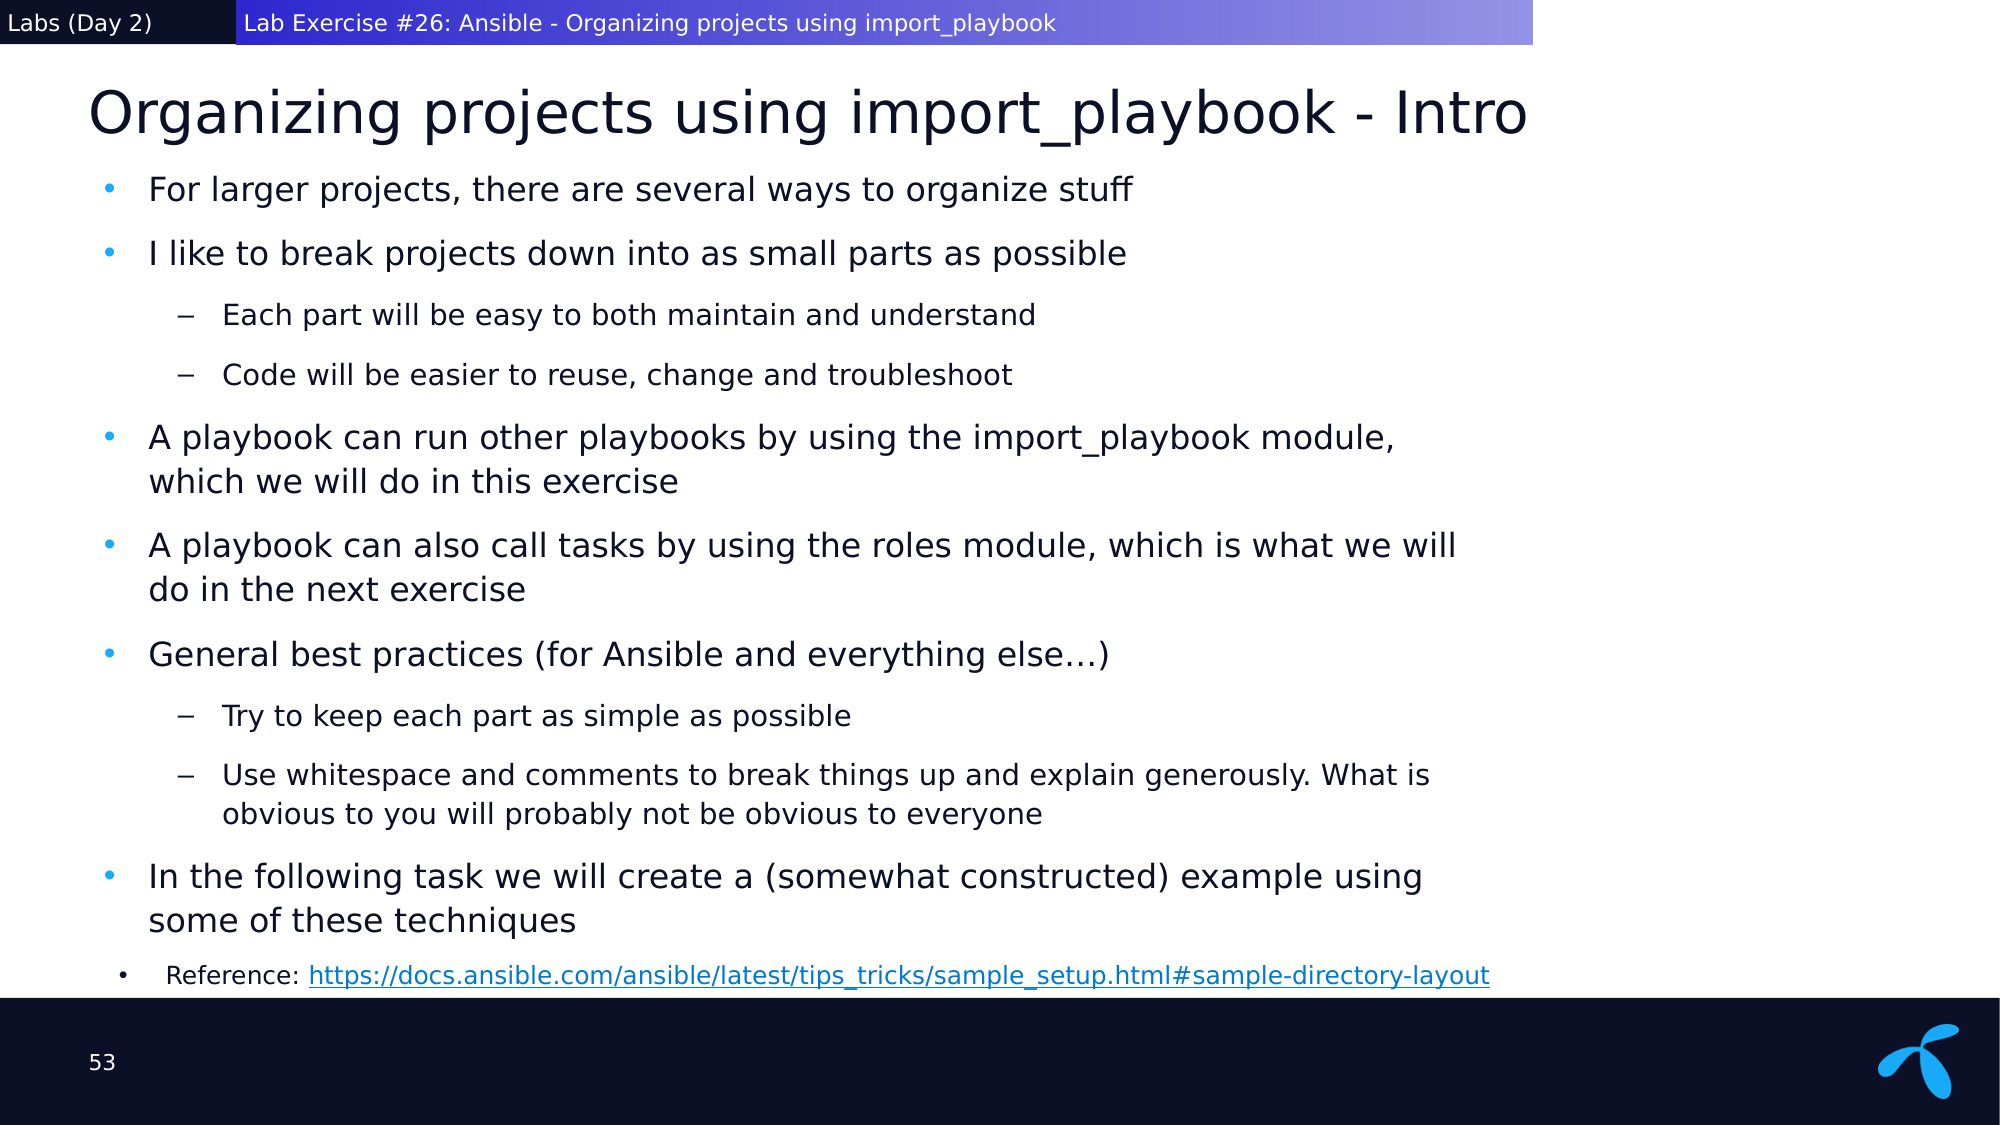

Labs (Day 2)
 Lab Exercise #26: Ansible - Organizing projects using import_playbook
# Organizing projects using import_playbook - Intro
For larger projects, there are several ways to organize stuff
I like to break projects down into as small parts as possible
Each part will be easy to both maintain and understand
Code will be easier to reuse, change and troubleshoot
A playbook can run other playbooks by using the import_playbook module, which we will do in this exercise
A playbook can also call tasks by using the roles module, which is what we will do in the next exercise
General best practices (for Ansible and everything else…)
Try to keep each part as simple as possible
Use whitespace and comments to break things up and explain generously. What is obvious to you will probably not be obvious to everyone
In the following task we will create a (somewhat constructed) example using some of these techniques

Reference: https://docs.ansible.com/ansible/latest/tips_tricks/sample_setup.html#sample-directory-layout

53